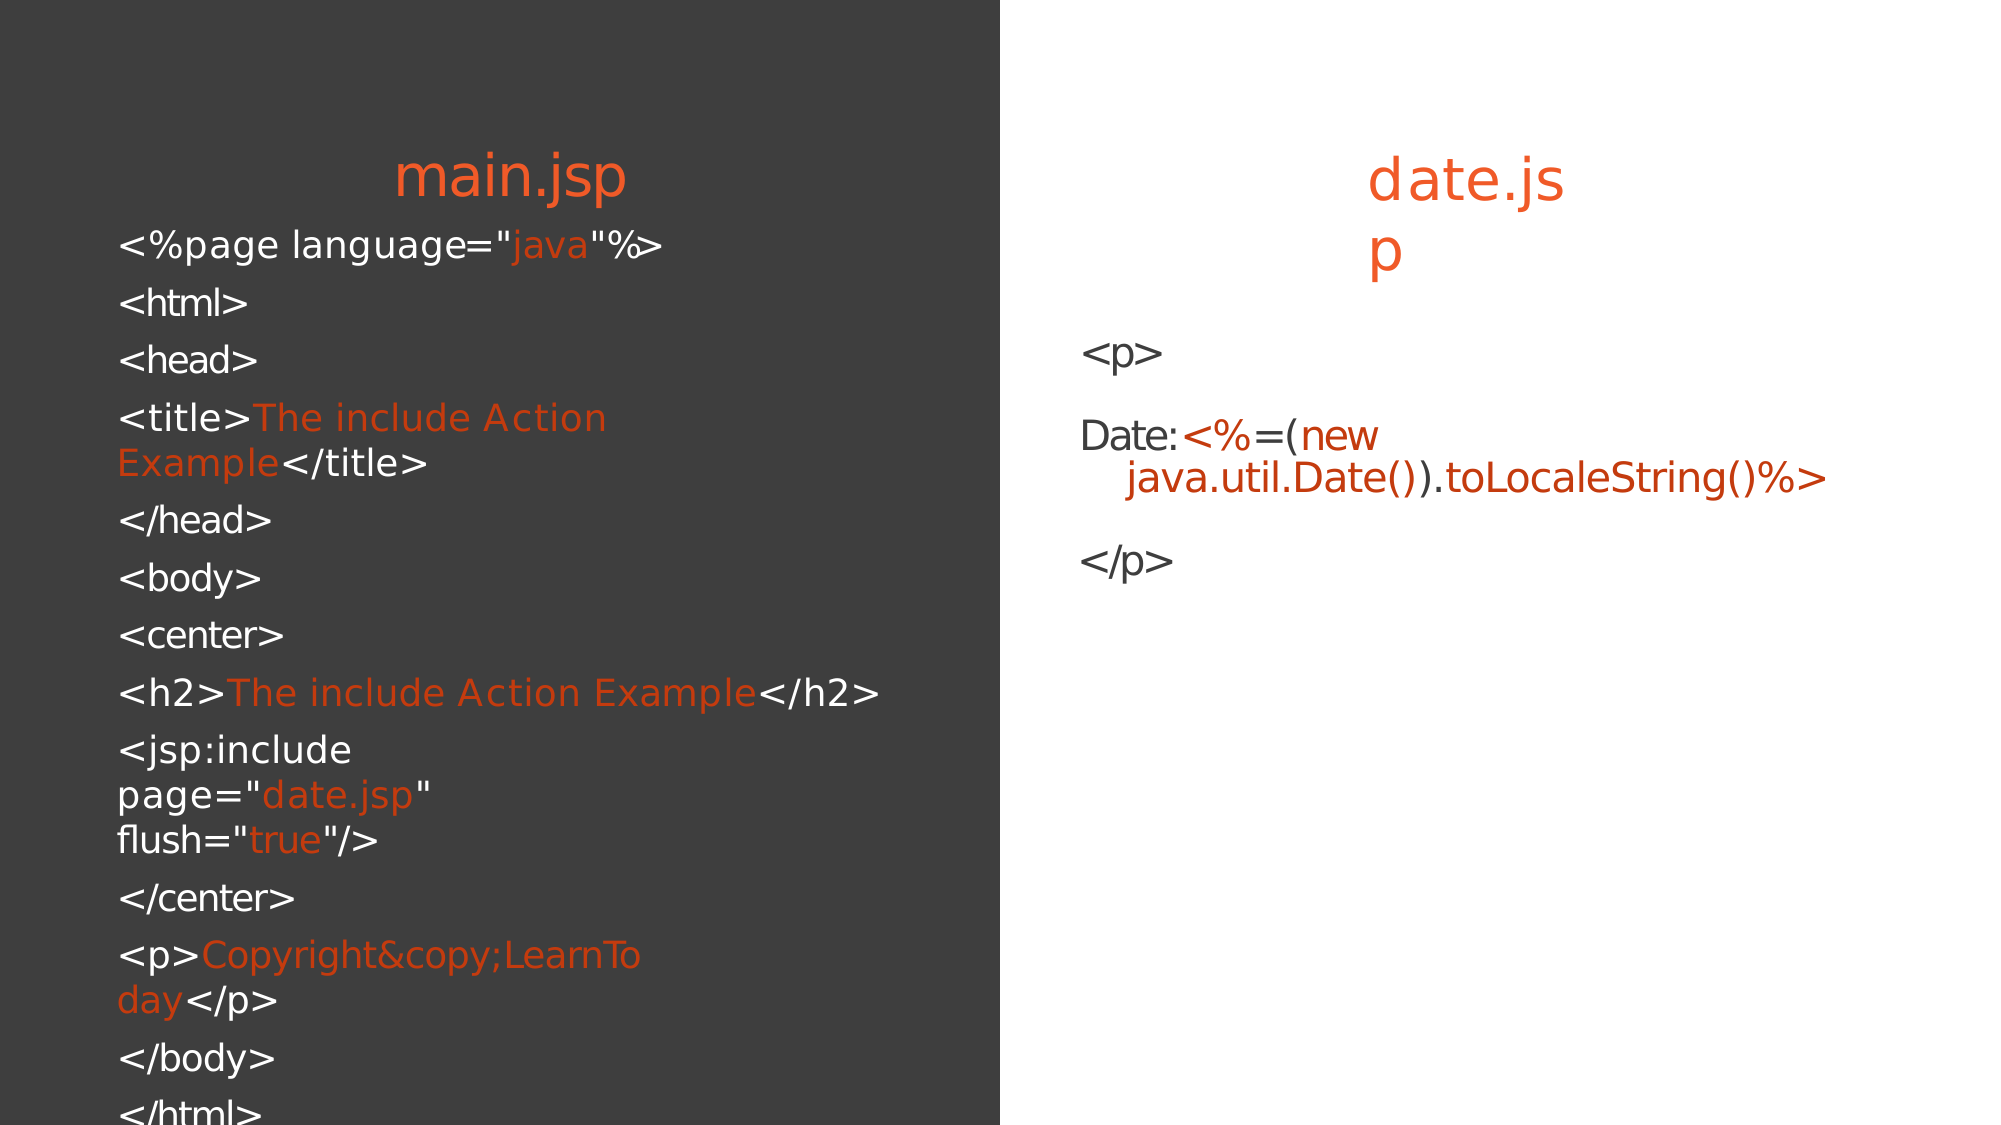

# main.jsp
date.jsp
<%page language="java"%>
<html>
<head>
<title>The include Action Example</title>
</head>
<body>
<center>
<h2>The include Action Example</h2>
<jsp:include page="date.jsp"  flush="true"/>
</center>
<p>Copyright&copy;LearnToday</p>
</body>
</html>
<p>
Date:<%=(new  java.util.Date()).toLocaleString()%>
</p>
10